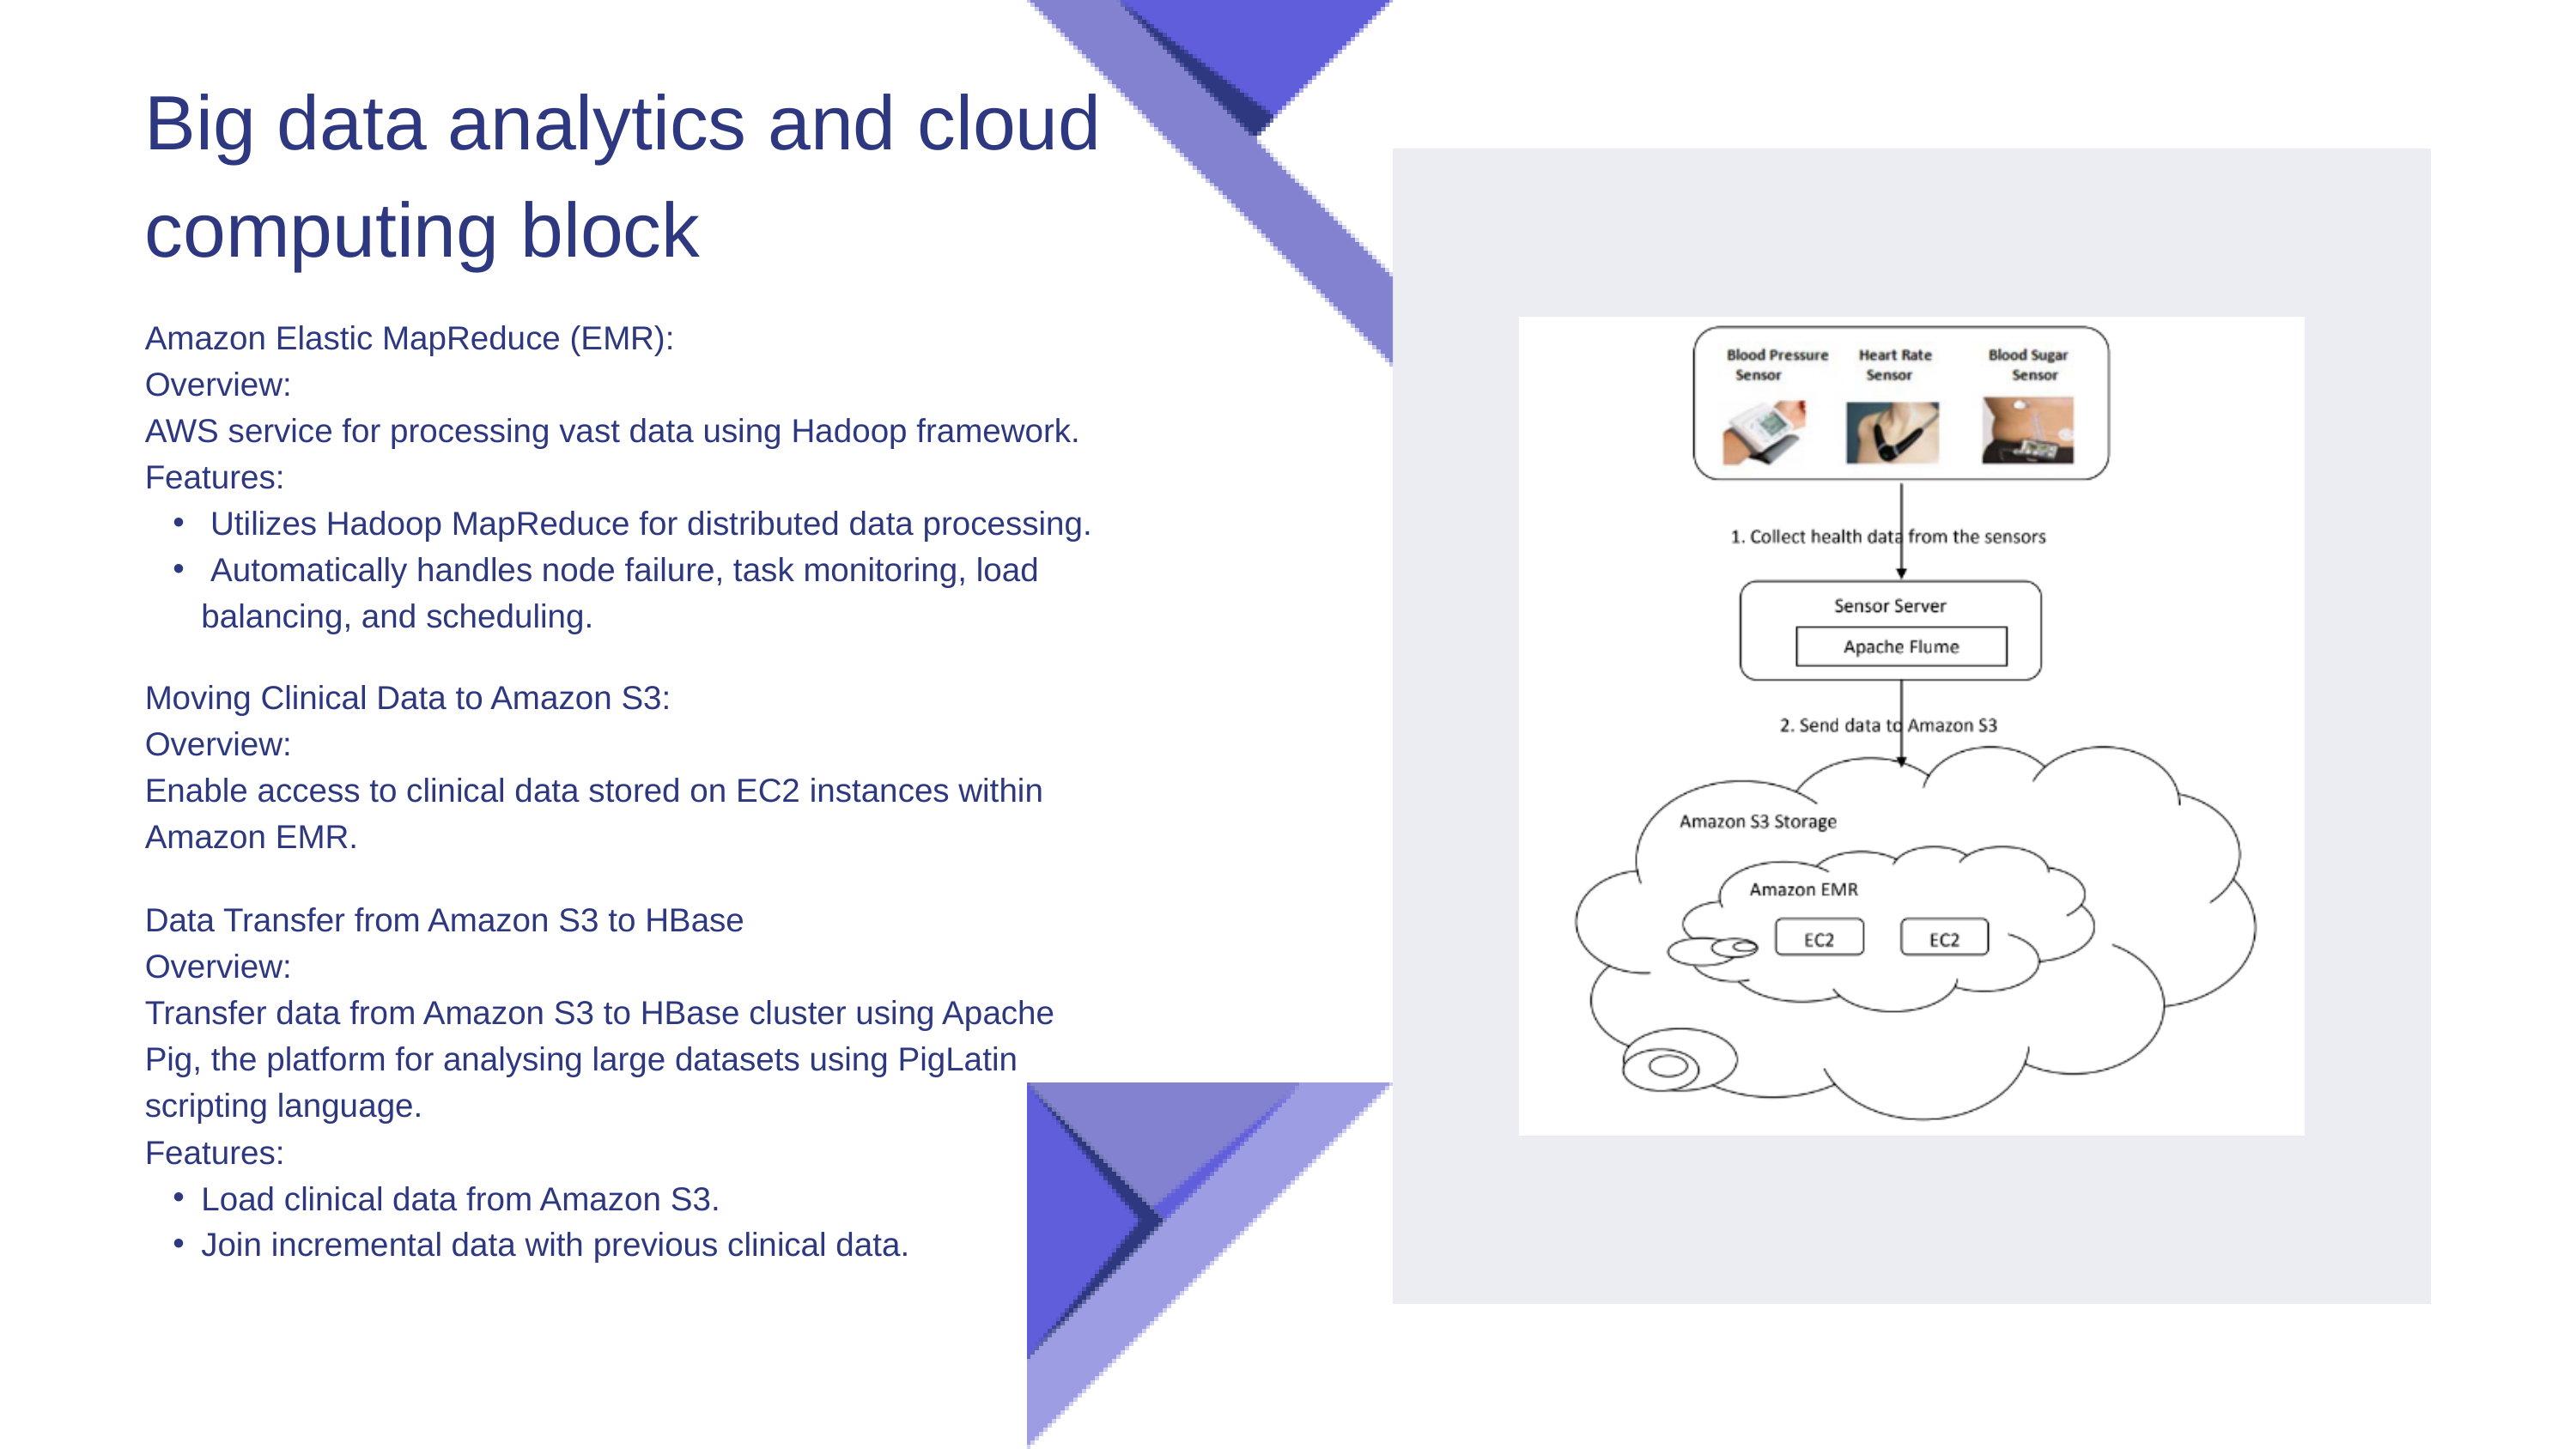

Big data analytics and cloud computing block

Amazon Elastic MapReduce (EMR):
Overview:
AWS service for processing vast data using Hadoop framework.
Features:
 Utilizes Hadoop MapReduce for distributed data processing.
 Automatically handles node failure, task monitoring, load balancing, and scheduling.

Moving Clinical Data to Amazon S3:
Overview:
Enable access to clinical data stored on EC2 instances within Amazon EMR.
Data Transfer from Amazon S3 to HBase
Overview:
Transfer data from Amazon S3 to HBase cluster using Apache Pig, the platform for analysing large datasets using PigLatin scripting language.
Features:
Load clinical data from Amazon S3.
Join incremental data with previous clinical data.